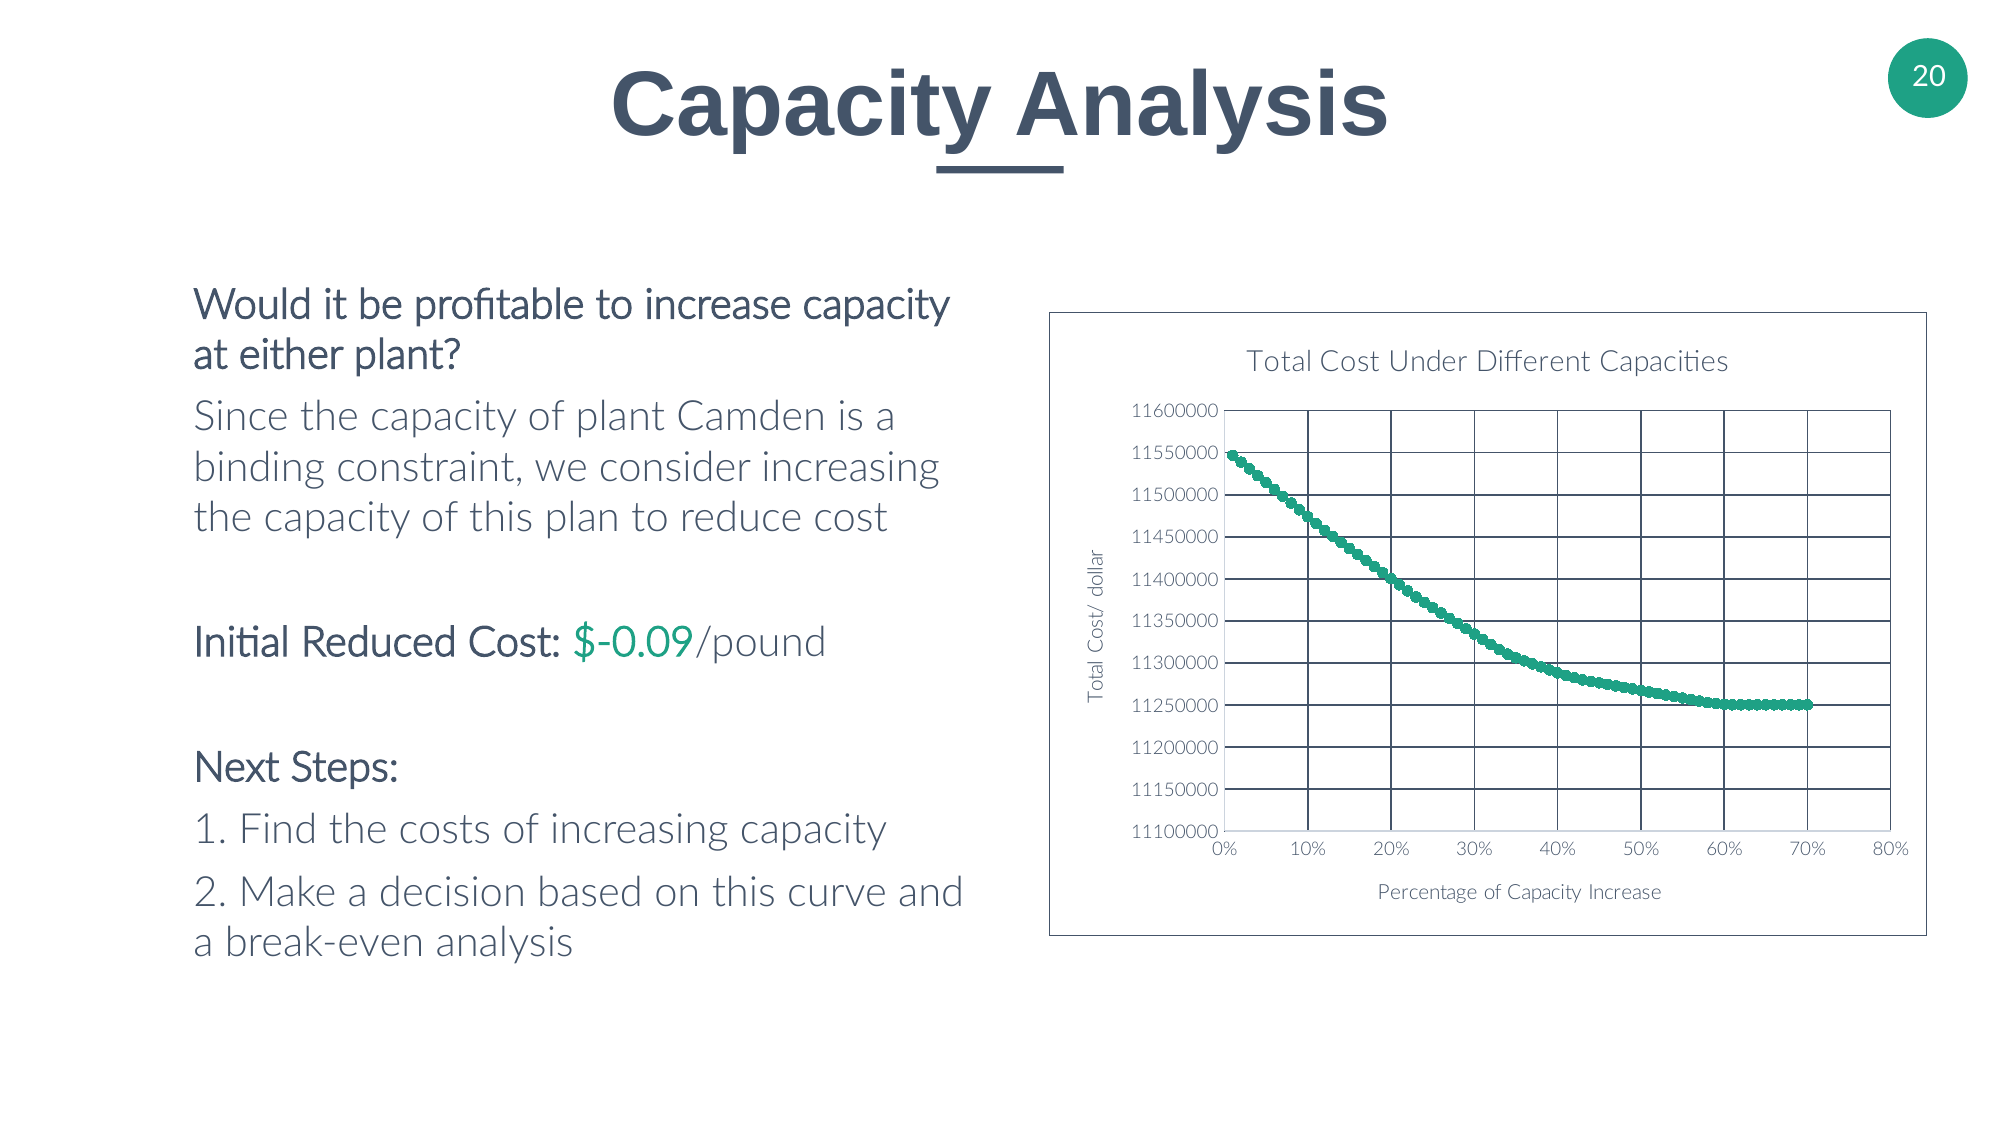

Capacity Analysis

Would it be profitable to increase capacity at either plant?
Since the capacity of plant Camden is a binding constraint, we consider increasing the capacity of this plan to reduce cost

Initial Reduced Cost: $-0.09/pound

Next Steps:
1. Find the costs of increasing capacity
2. Make a decision based on this curve and a break-even analysis

### Chart: Total Cost Under Different Capacities

| Category |  |
|---|---|